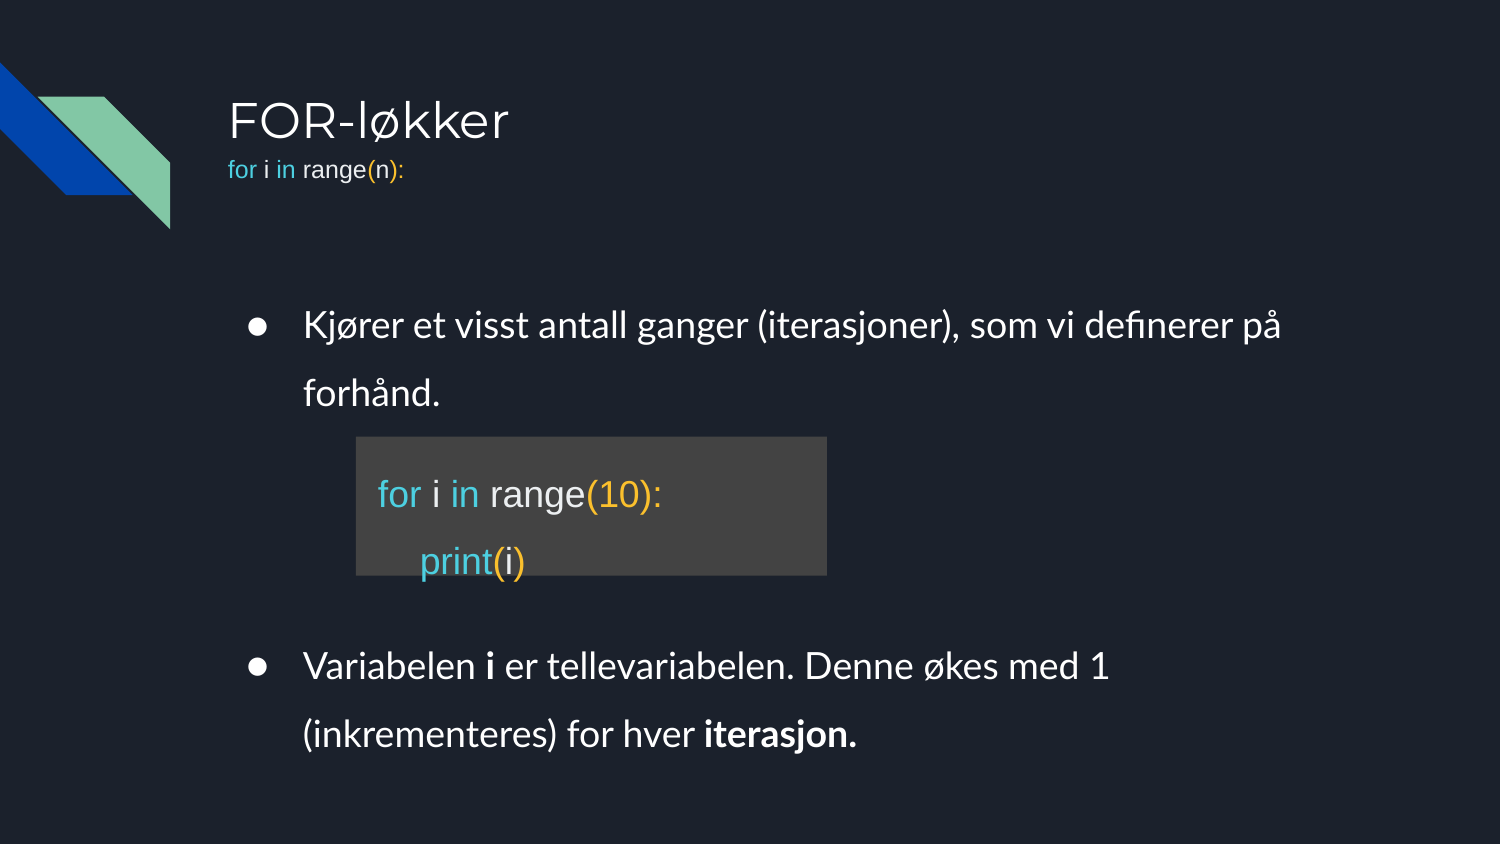

# FOR-løkker
for i in range(n):

Kjører et visst antall ganger (iterasjoner), som vi definerer på forhånd.
for i in range(10):
    print(i)

Variabelen i er tellevariabelen. Denne økes med 1 (inkrementeres) for hver iterasjon.